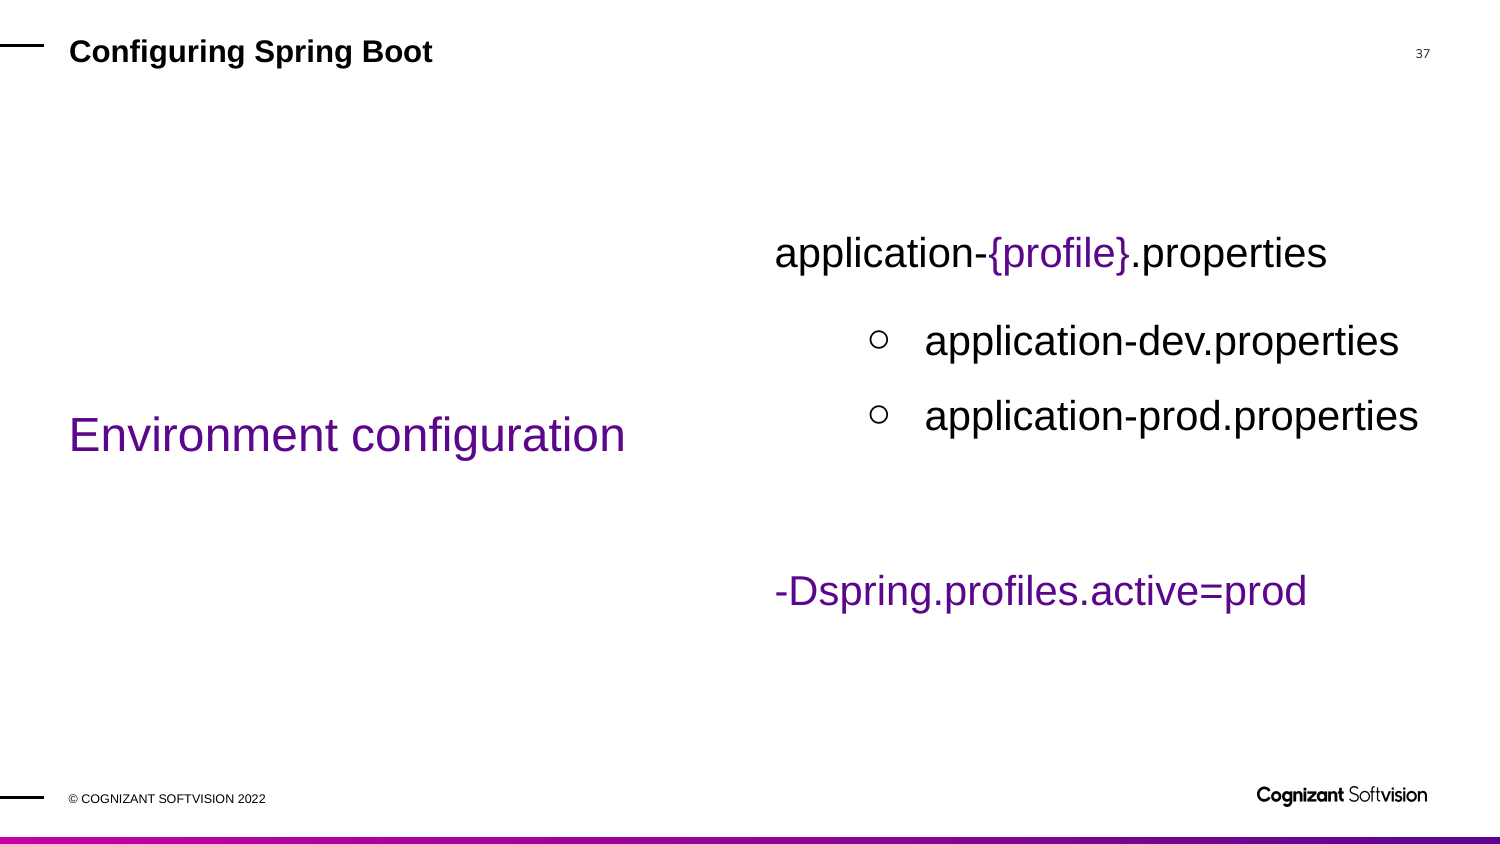

# Configuring Spring Boot

Environment configuration

application-{profile}.properties
application-dev.properties
application-prod.properties

-Dspring.profiles.active=prod